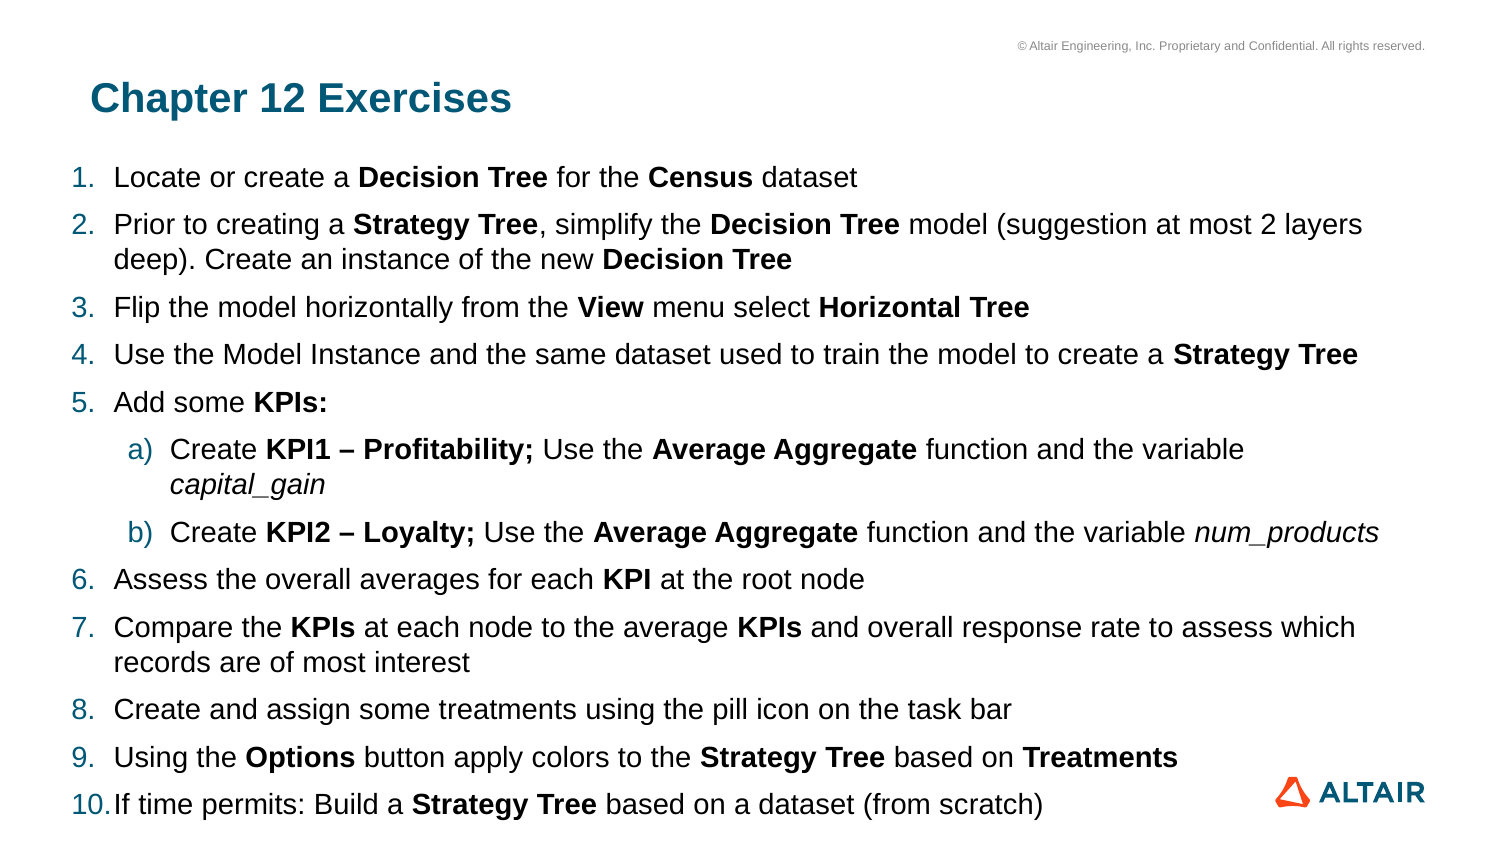

# Chapter 12 Exercises

Locate or create a Decision Tree for the Census dataset
Prior to creating a Strategy Tree, simplify the Decision Tree model (suggestion at most 2 layers deep). Create an instance of the new Decision Tree
Flip the model horizontally from the View menu select Horizontal Tree
Use the Model Instance and the same dataset used to train the model to create a Strategy Tree
Add some KPIs:
Create KPI1 – Profitability; Use the Average Aggregate function and the variable capital_gain
Create KPI2 – Loyalty; Use the Average Aggregate function and the variable num_products
Assess the overall averages for each KPI at the root node
Compare the KPIs at each node to the average KPIs and overall response rate to assess which records are of most interest
Create and assign some treatments using the pill icon on the task bar
Using the Options button apply colors to the Strategy Tree based on Treatments
If time permits: Build a Strategy Tree based on a dataset (from scratch)